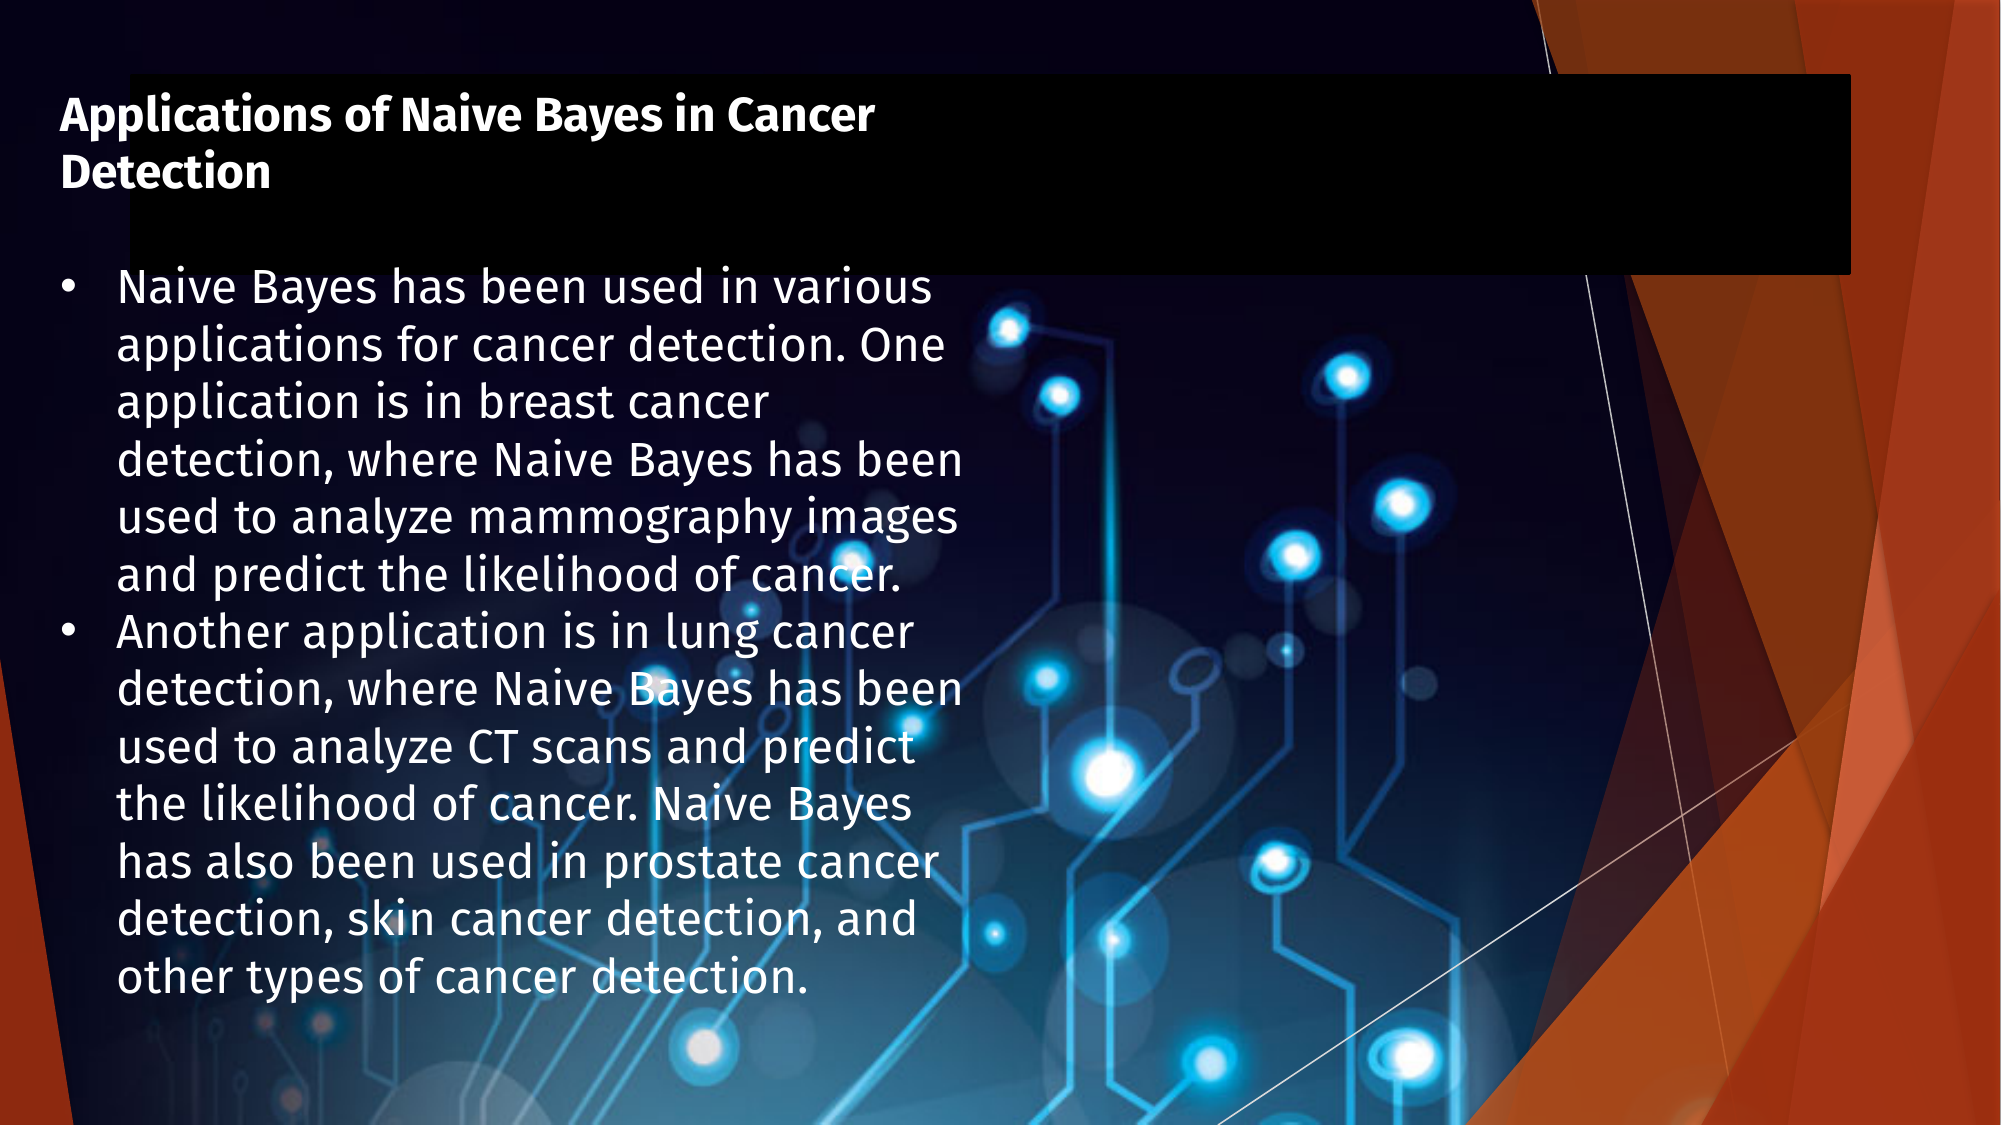

Applications of Naive Bayes in Cancer Detection

Naive Bayes has been used in various applications for cancer detection. One application is in breast cancer detection, where Naive Bayes has been used to analyze mammography images and predict the likelihood of cancer.
Another application is in lung cancer detection, where Naive Bayes has been used to analyze CT scans and predict the likelihood of cancer. Naive Bayes has also been used in prostate cancer detection, skin cancer detection, and other types of cancer detection.